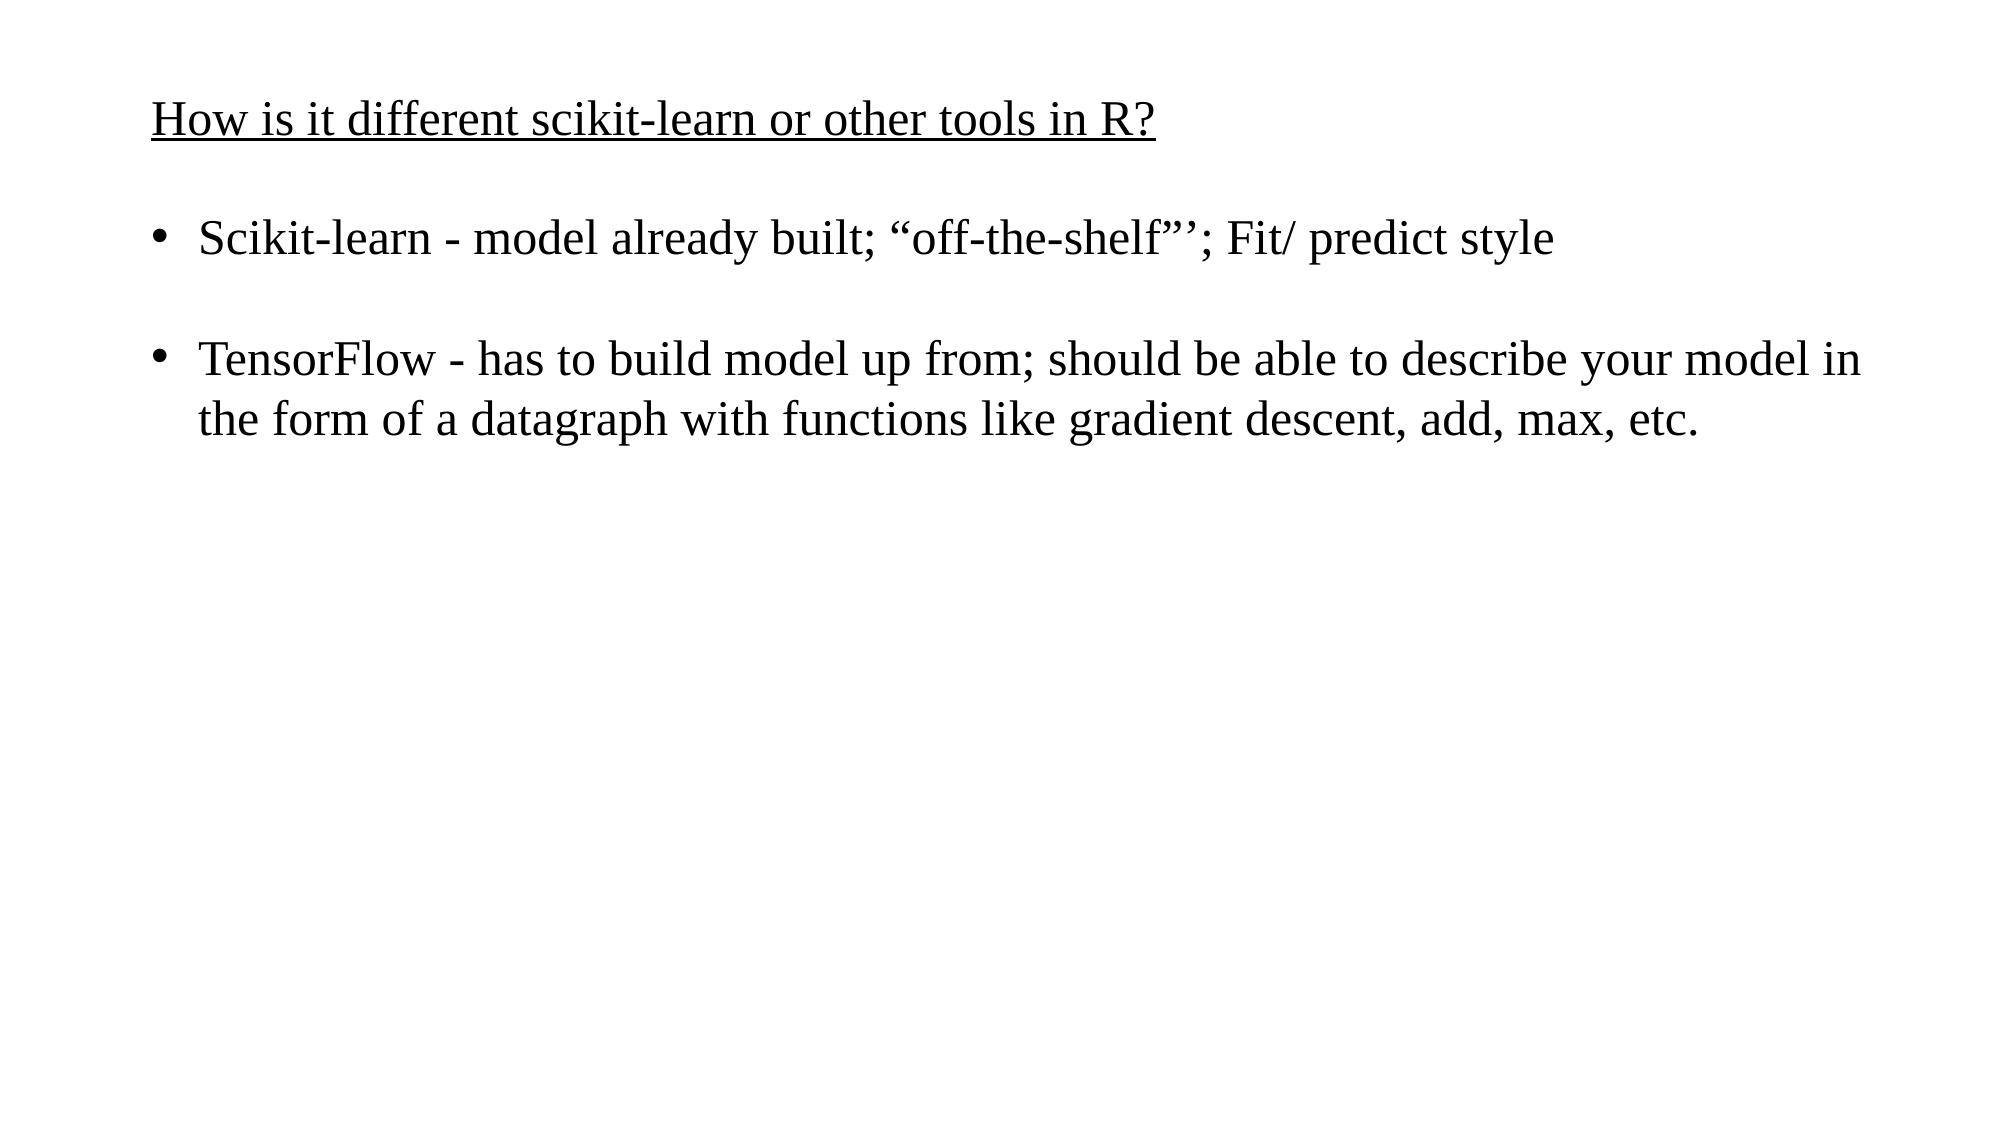

How is it different scikit-learn or other tools in R?

Scikit-learn - model already built; “off-the-shelf”’; Fit/ predict style

TensorFlow - has to build model up from; should be able to describe your model in the form of a datagraph with functions like gradient descent, add, max, etc.